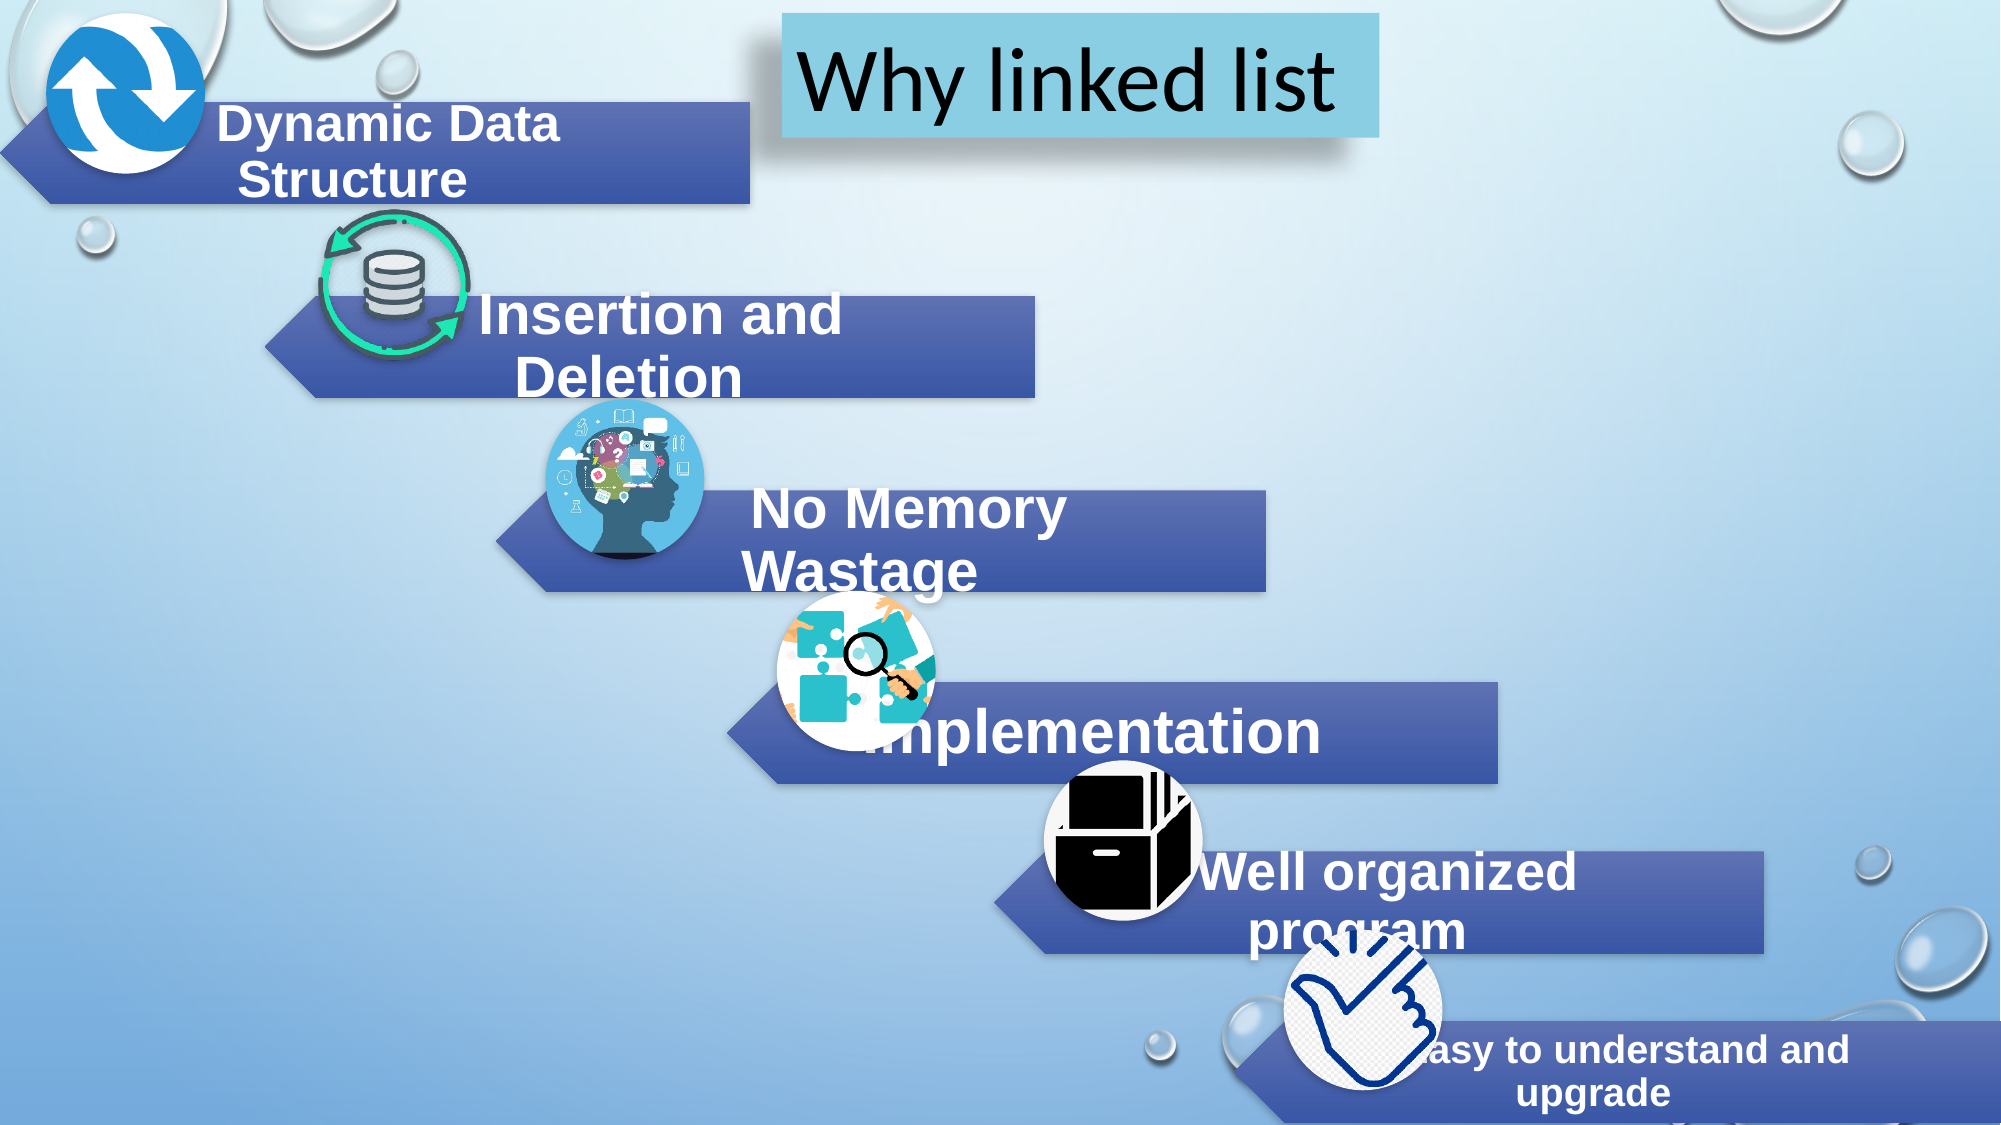

Dynamic Data Structure
Why linked list
    Insertion and Deletion
      No Memory Wastage
Implementation
    Well organized program
      Easy to understand and upgrade